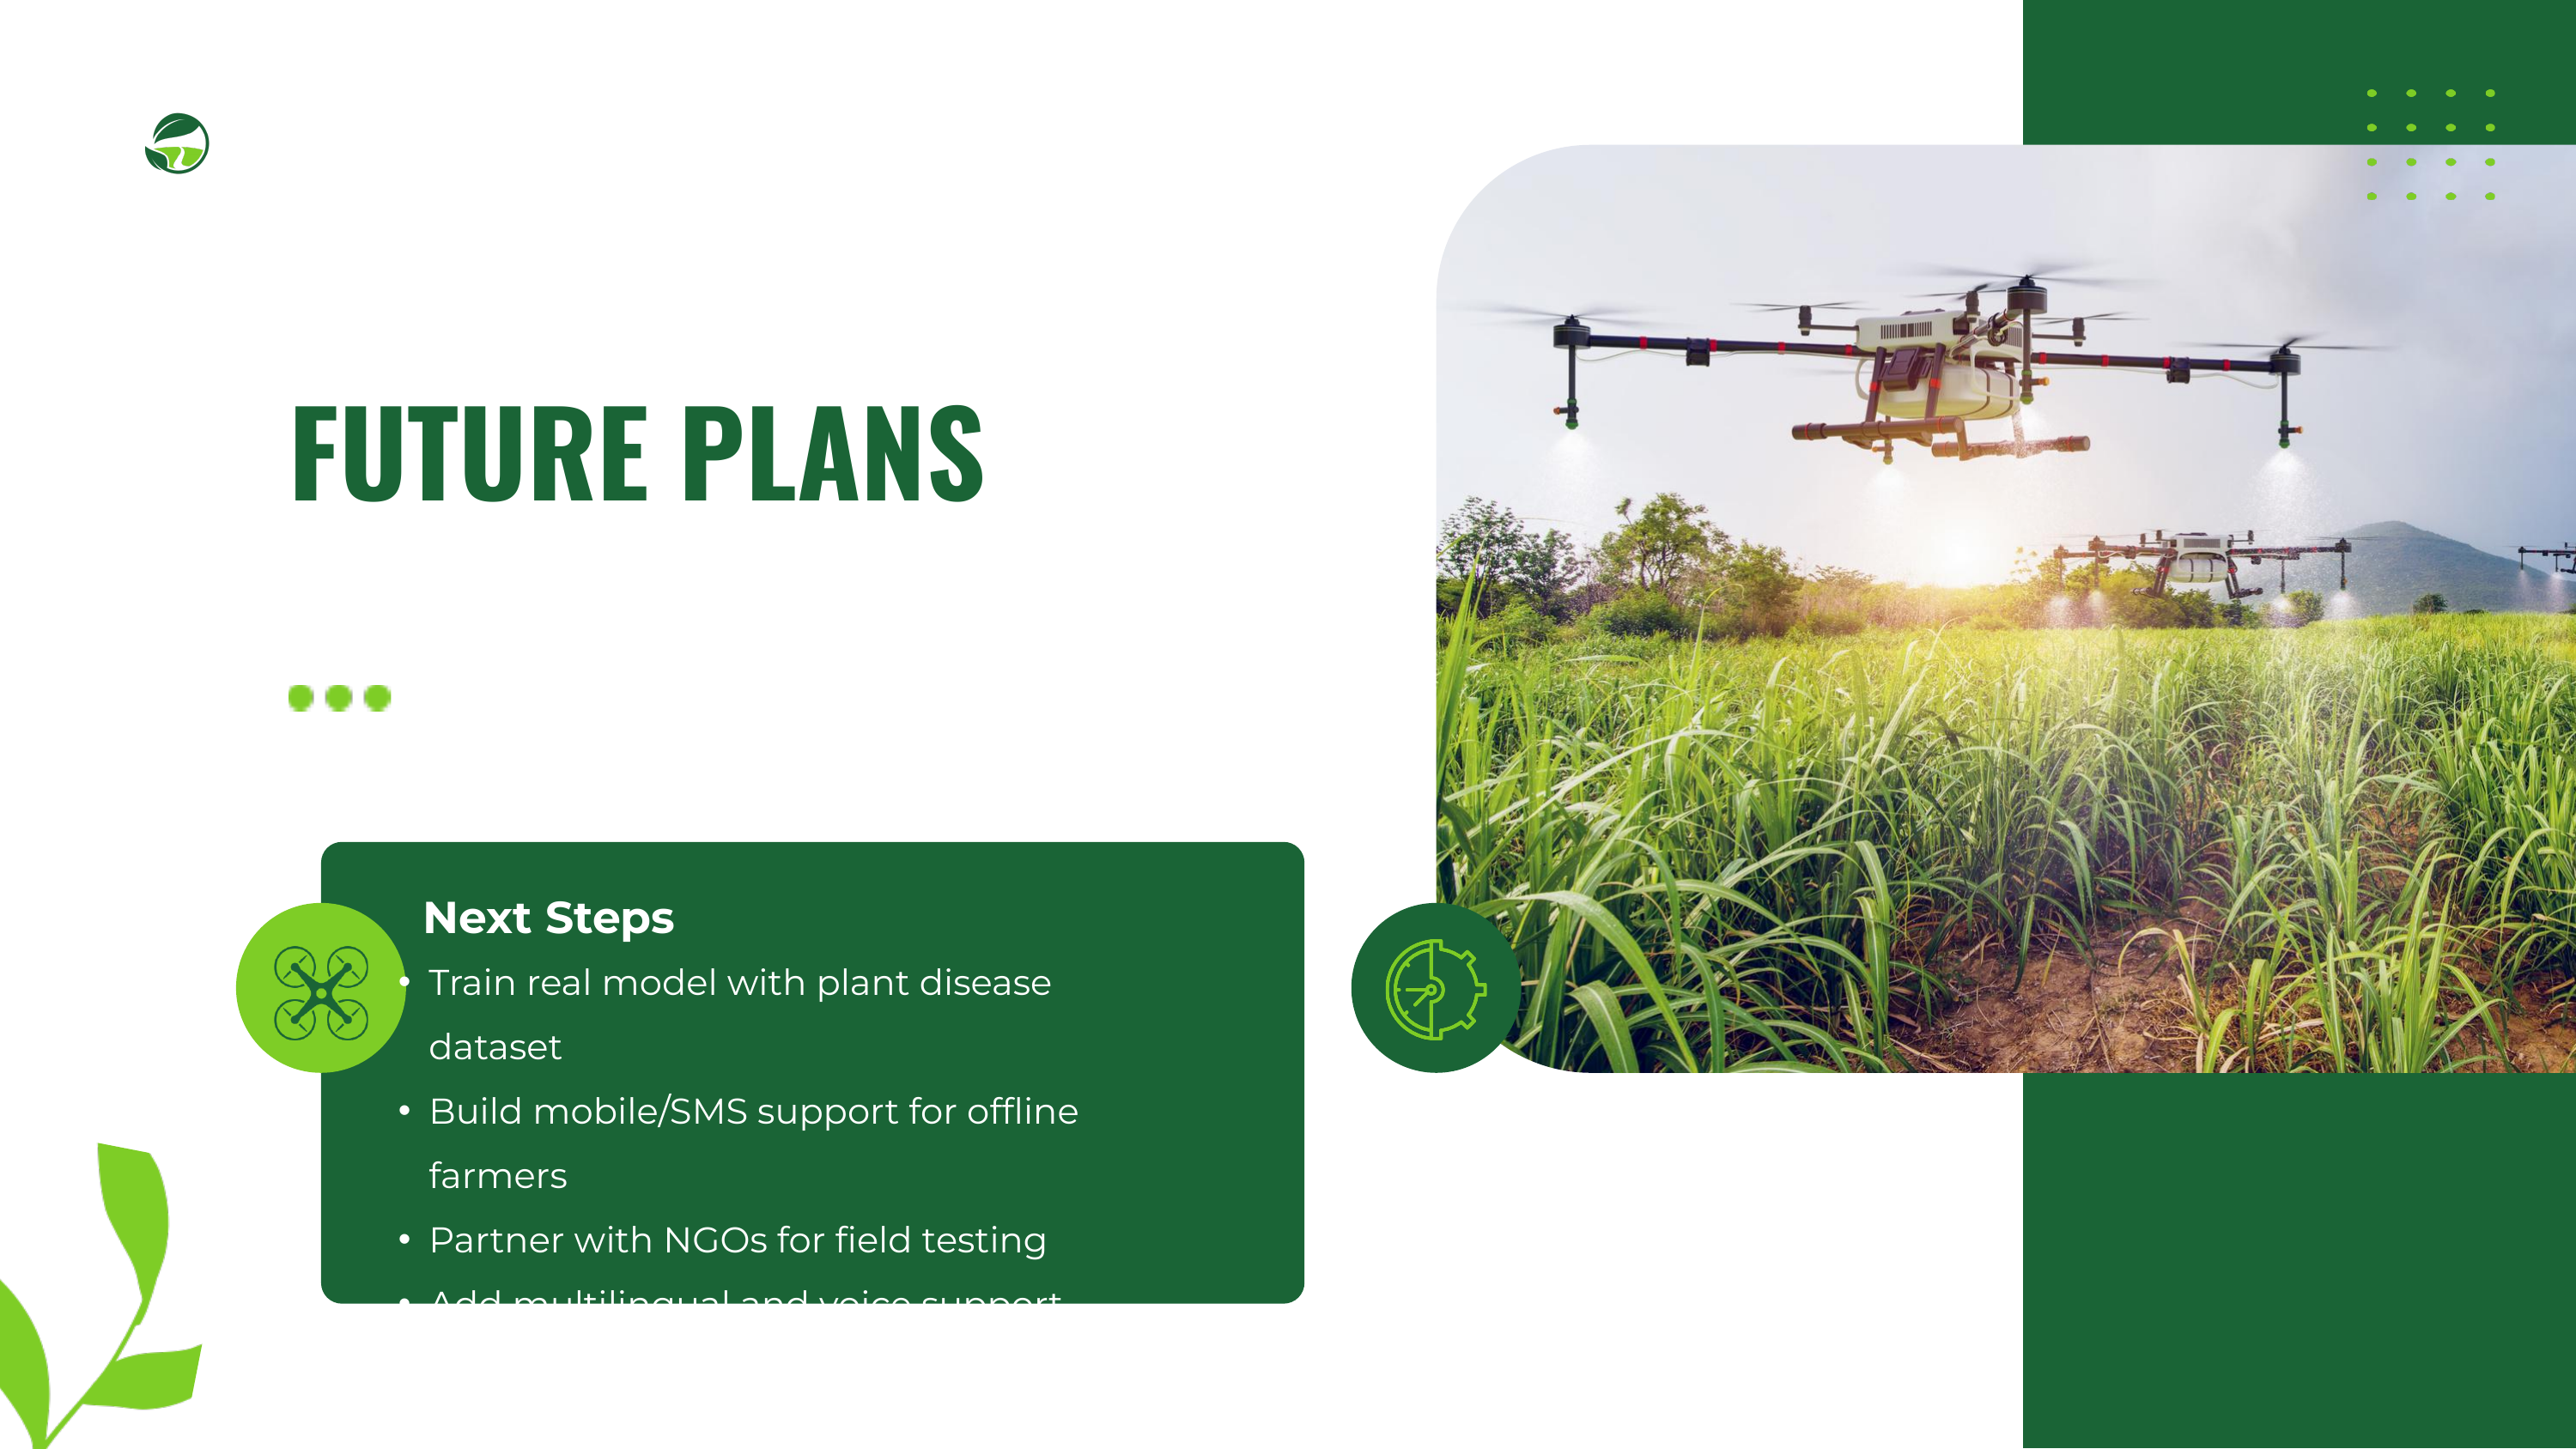

FUTURE PLANS

Next Steps

Train real model with plant disease dataset
Build mobile/SMS support for offline farmers
Partner with NGOs for field testing
Add multilingual and voice support